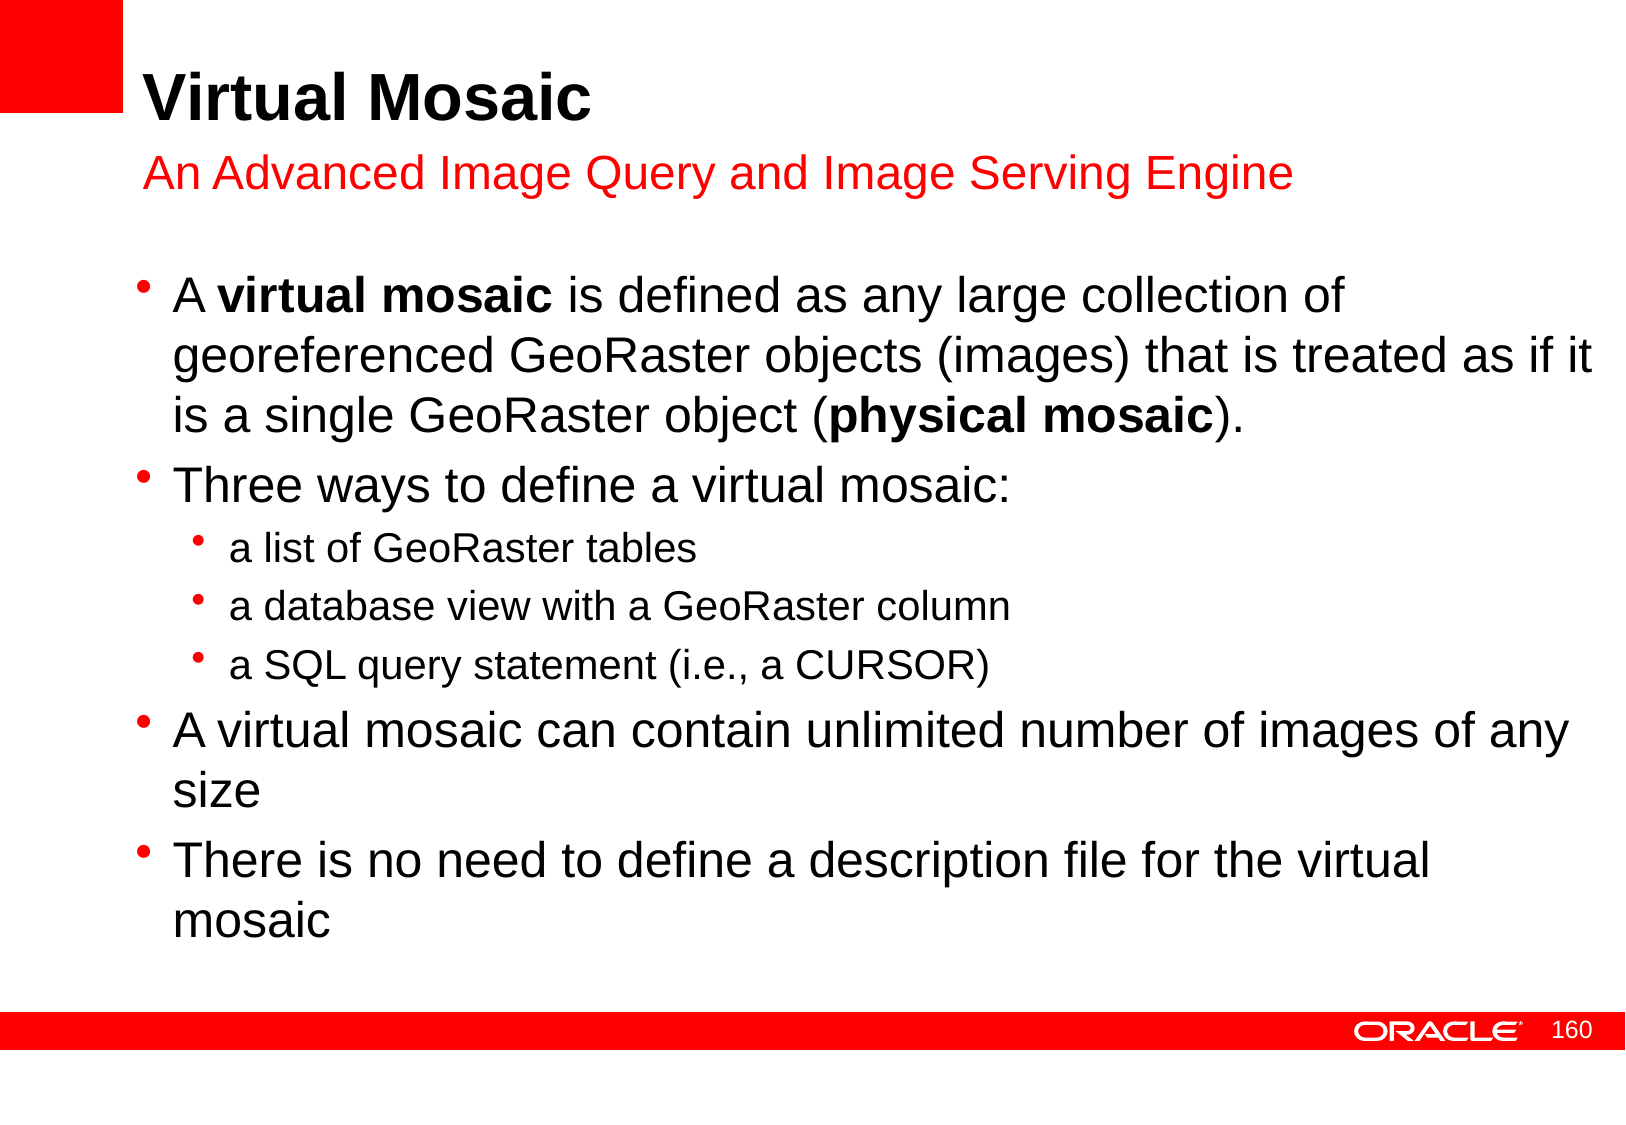

# Virtual Mosaic
An Advanced Image Query and Image Serving Engine
A virtual mosaic is defined as any large collection of georeferenced GeoRaster objects (images) that is treated as if it is a single GeoRaster object (physical mosaic).
Three ways to define a virtual mosaic:
a list of GeoRaster tables
a database view with a GeoRaster column
a SQL query statement (i.e., a CURSOR)
A virtual mosaic can contain unlimited number of images of any size
There is no need to define a description file for the virtual mosaic